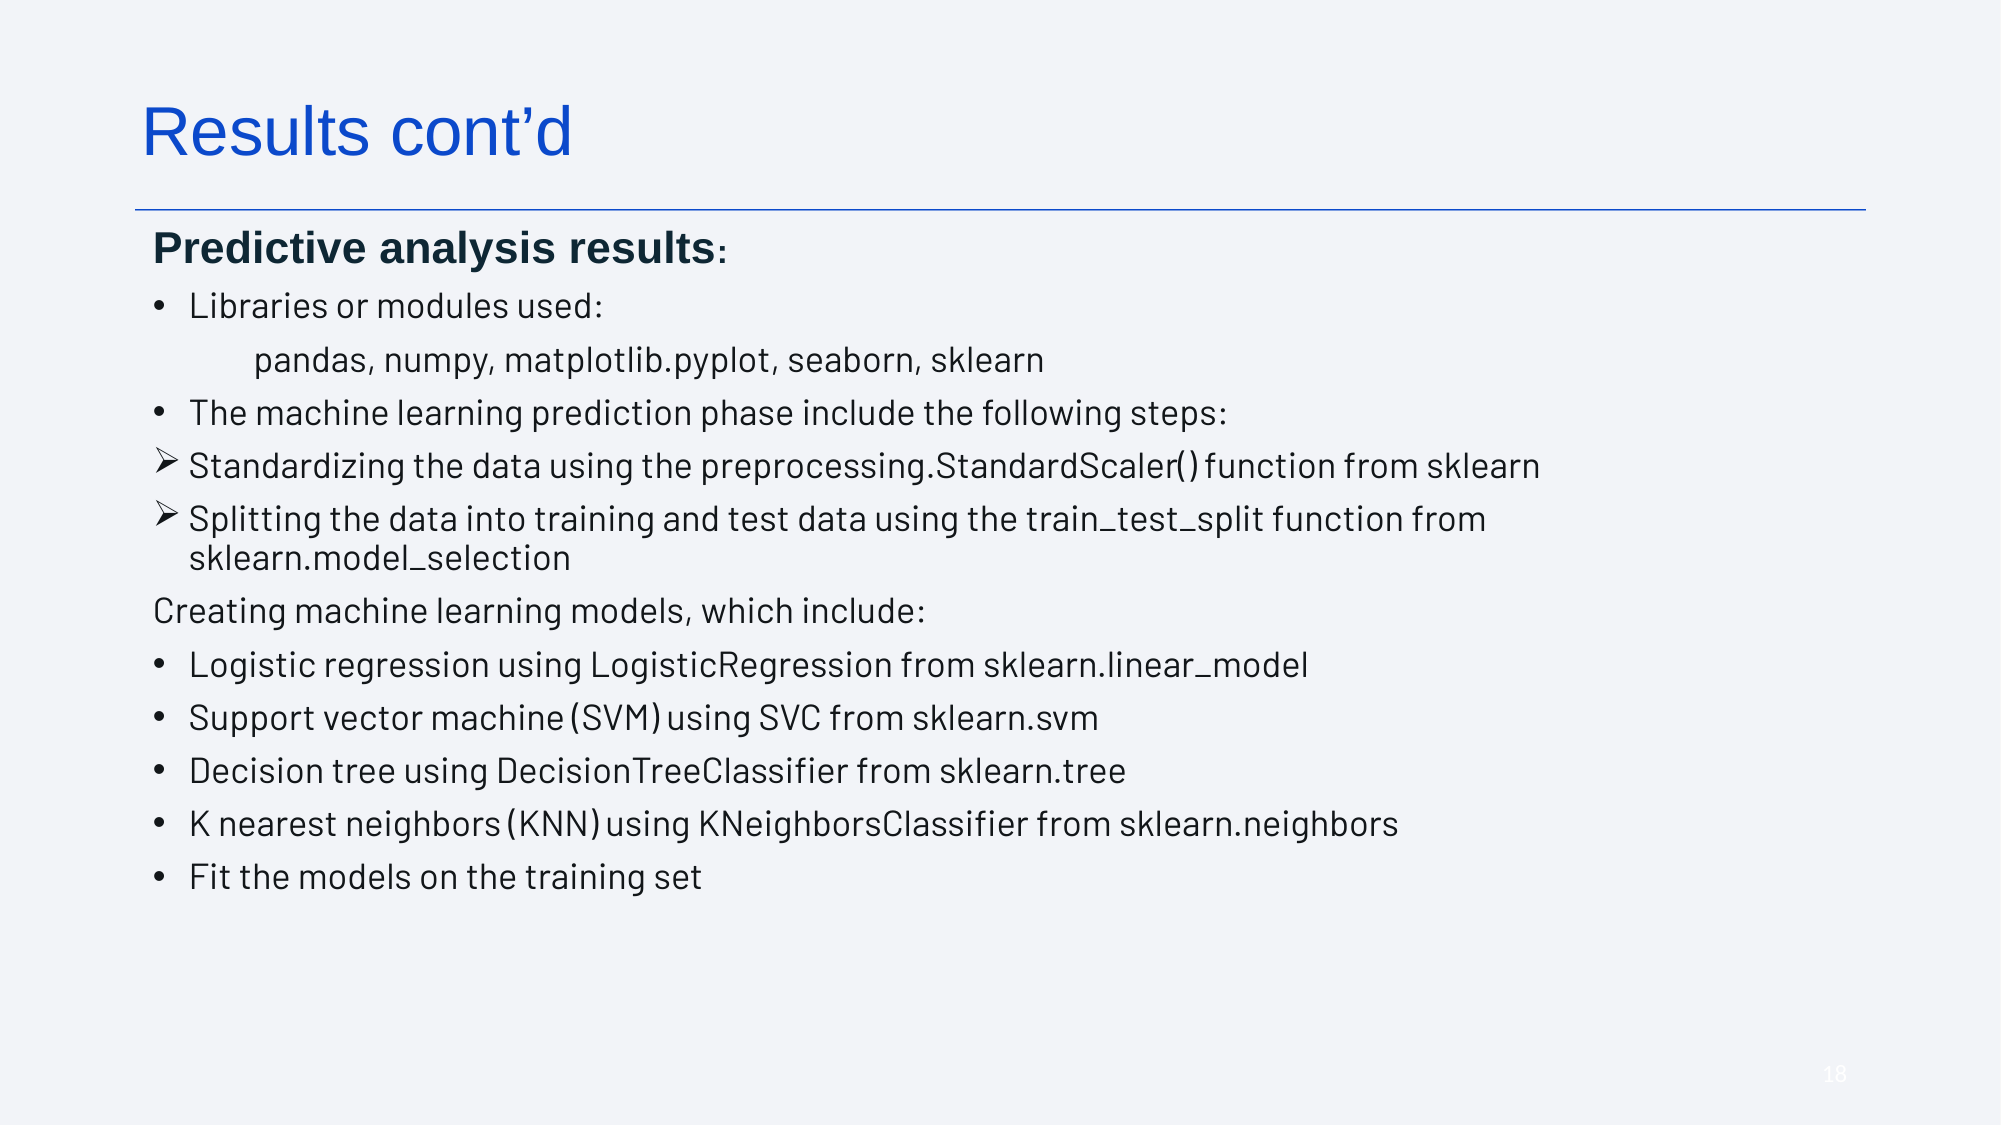

Results cont’d
Predictive analysis results:
Libraries or modules used:
	pandas, numpy, matplotlib.pyplot, seaborn, sklearn
The machine learning prediction phase include the following steps:
Standardizing the data using the preprocessing.StandardScaler() function from sklearn
Splitting the data into training and test data using the train_test_split function from sklearn.model_selection
Creating machine learning models, which include:
Logistic regression using LogisticRegression from sklearn.linear_model
Support vector machine (SVM) using SVC from sklearn.svm
Decision tree using DecisionTreeClassifier from sklearn.tree
K nearest neighbors (KNN) using KNeighborsClassifier from sklearn.neighbors
Fit the models on the training set

18